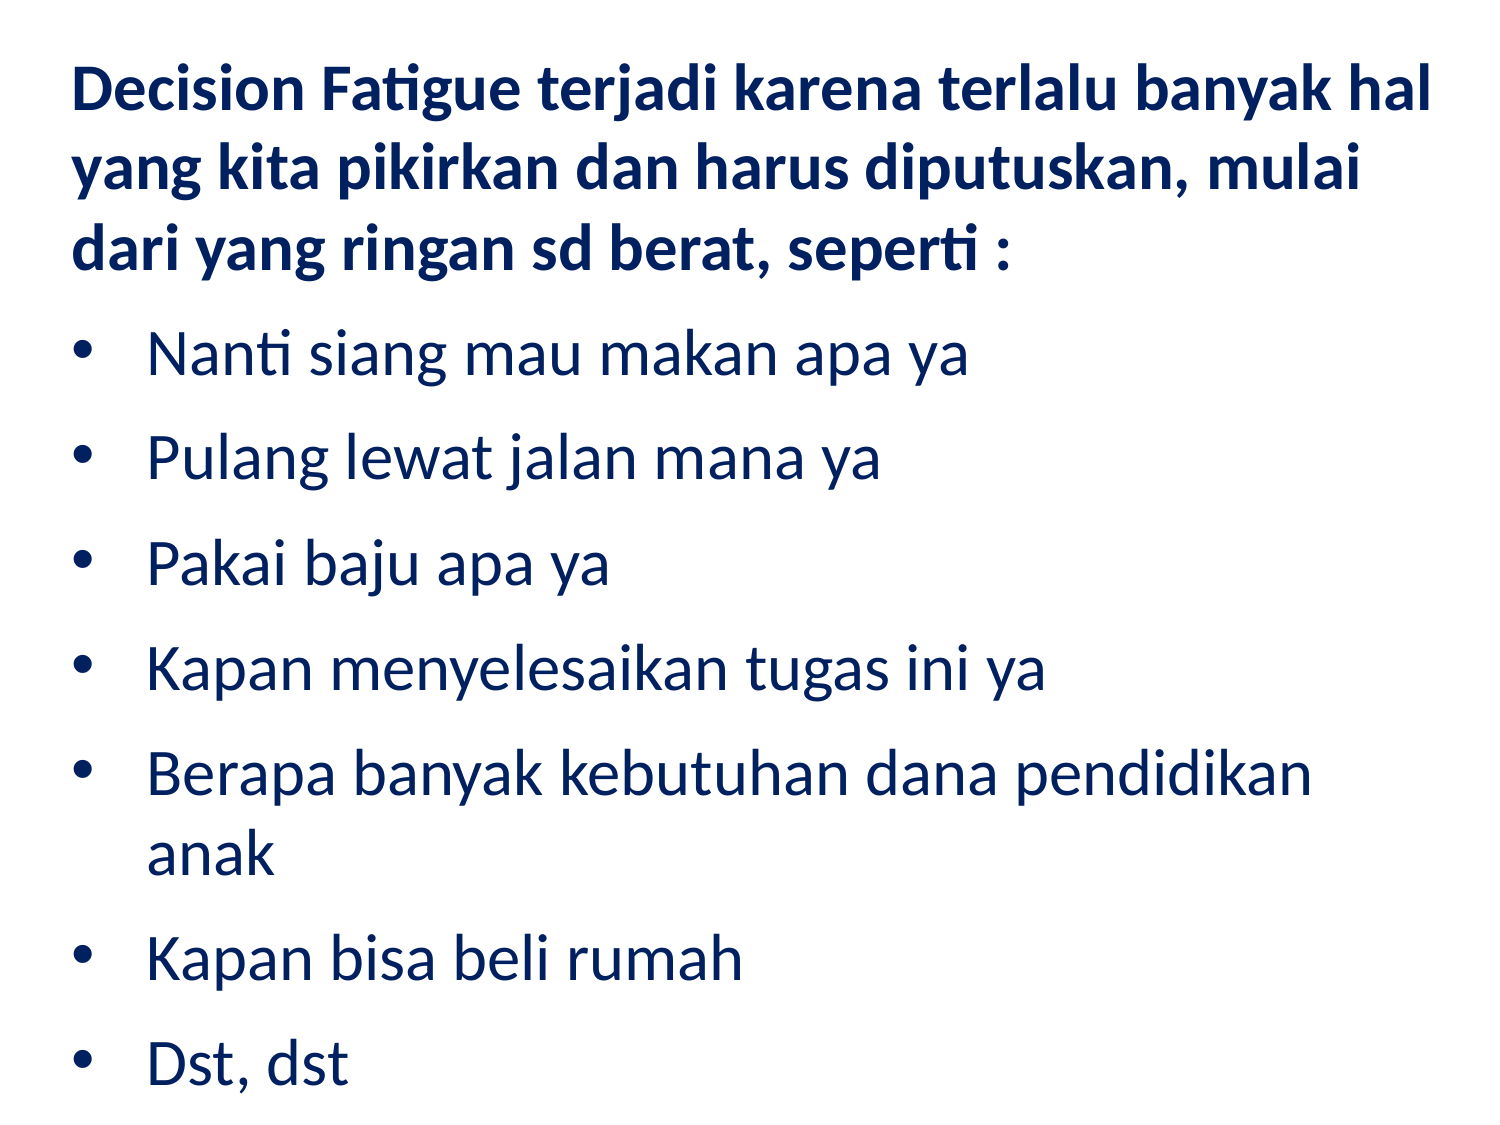

Decision Fatigue terjadi karena terlalu banyak hal yang kita pikirkan dan harus diputuskan, mulai dari yang ringan sd berat, seperti :
Nanti siang mau makan apa ya
Pulang lewat jalan mana ya
Pakai baju apa ya
Kapan menyelesaikan tugas ini ya
Berapa banyak kebutuhan dana pendidikan anak
Kapan bisa beli rumah
Dst, dst